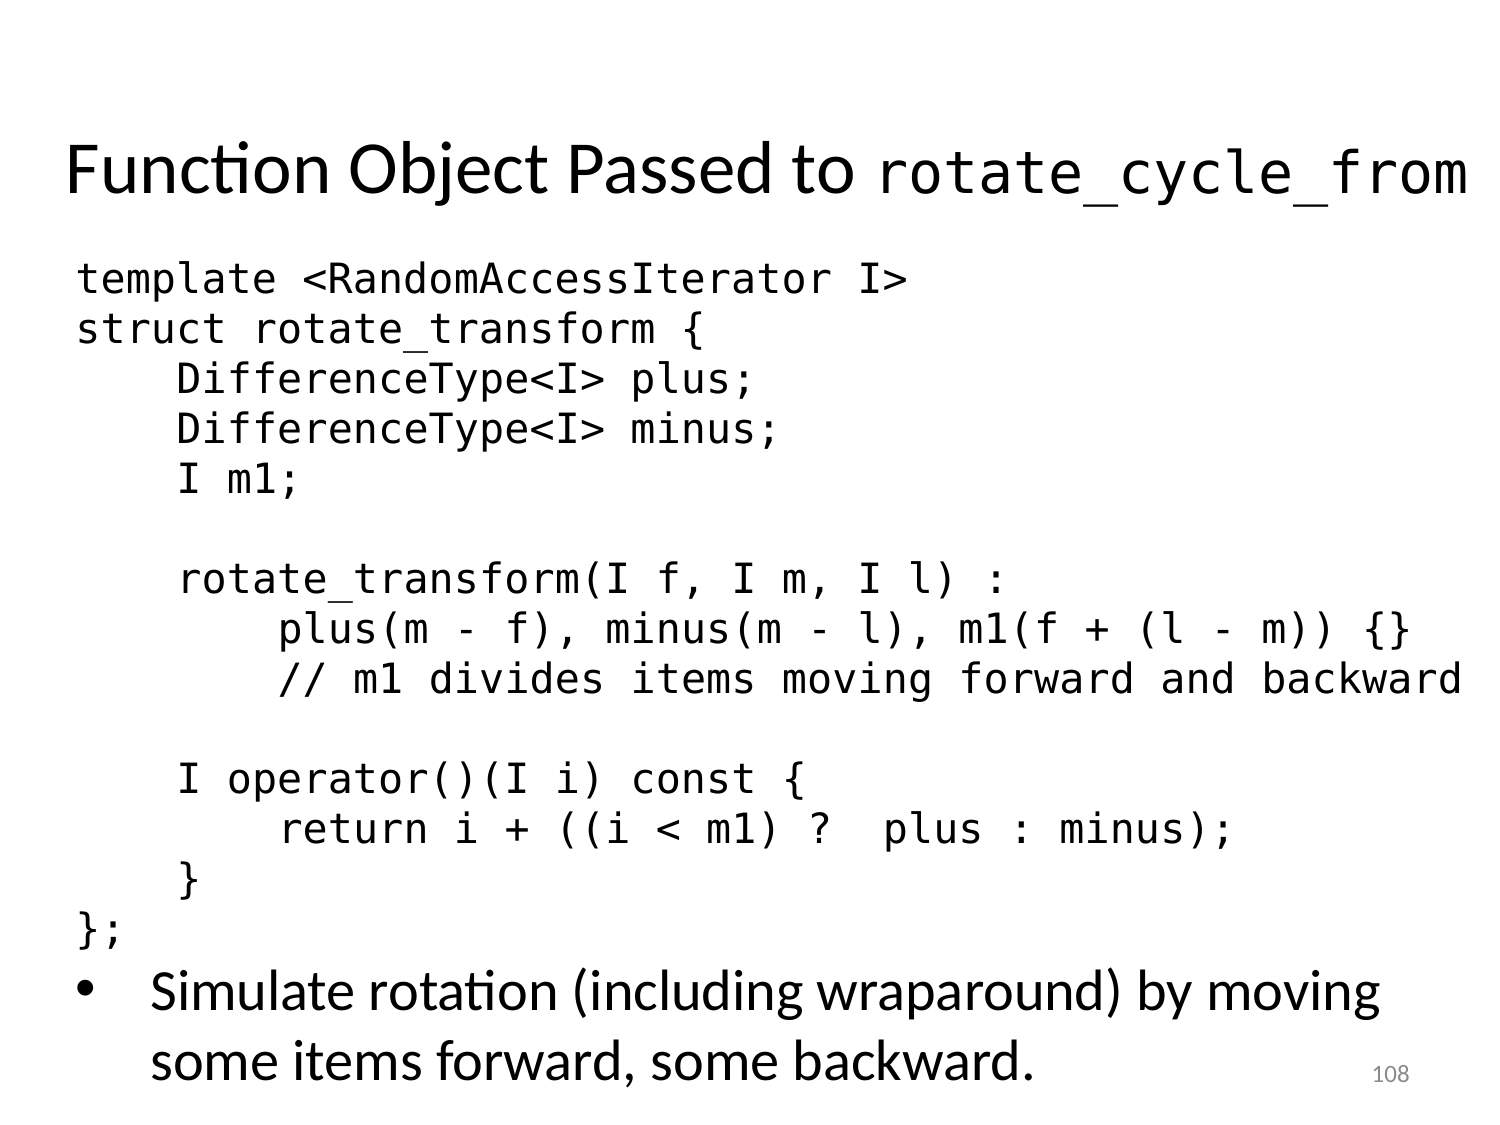

#
Function Object Passed to rotate_cycle_from
template <RandomAccessIterator I>
struct rotate_transform {
    DifferenceType<I> plus;
    DifferenceType<I> minus;
    I m1;

    rotate_transform(I f, I m, I l) :
        plus(m - f), minus(m - l), m1(f + (l - m)) {}
        // m1 divides items moving forward and backward

    I operator()(I i) const {
        return i + ((i < m1) ?  plus : minus);
    }
};
Simulate rotation (including wraparound) by moving some items forward, some backward.

108